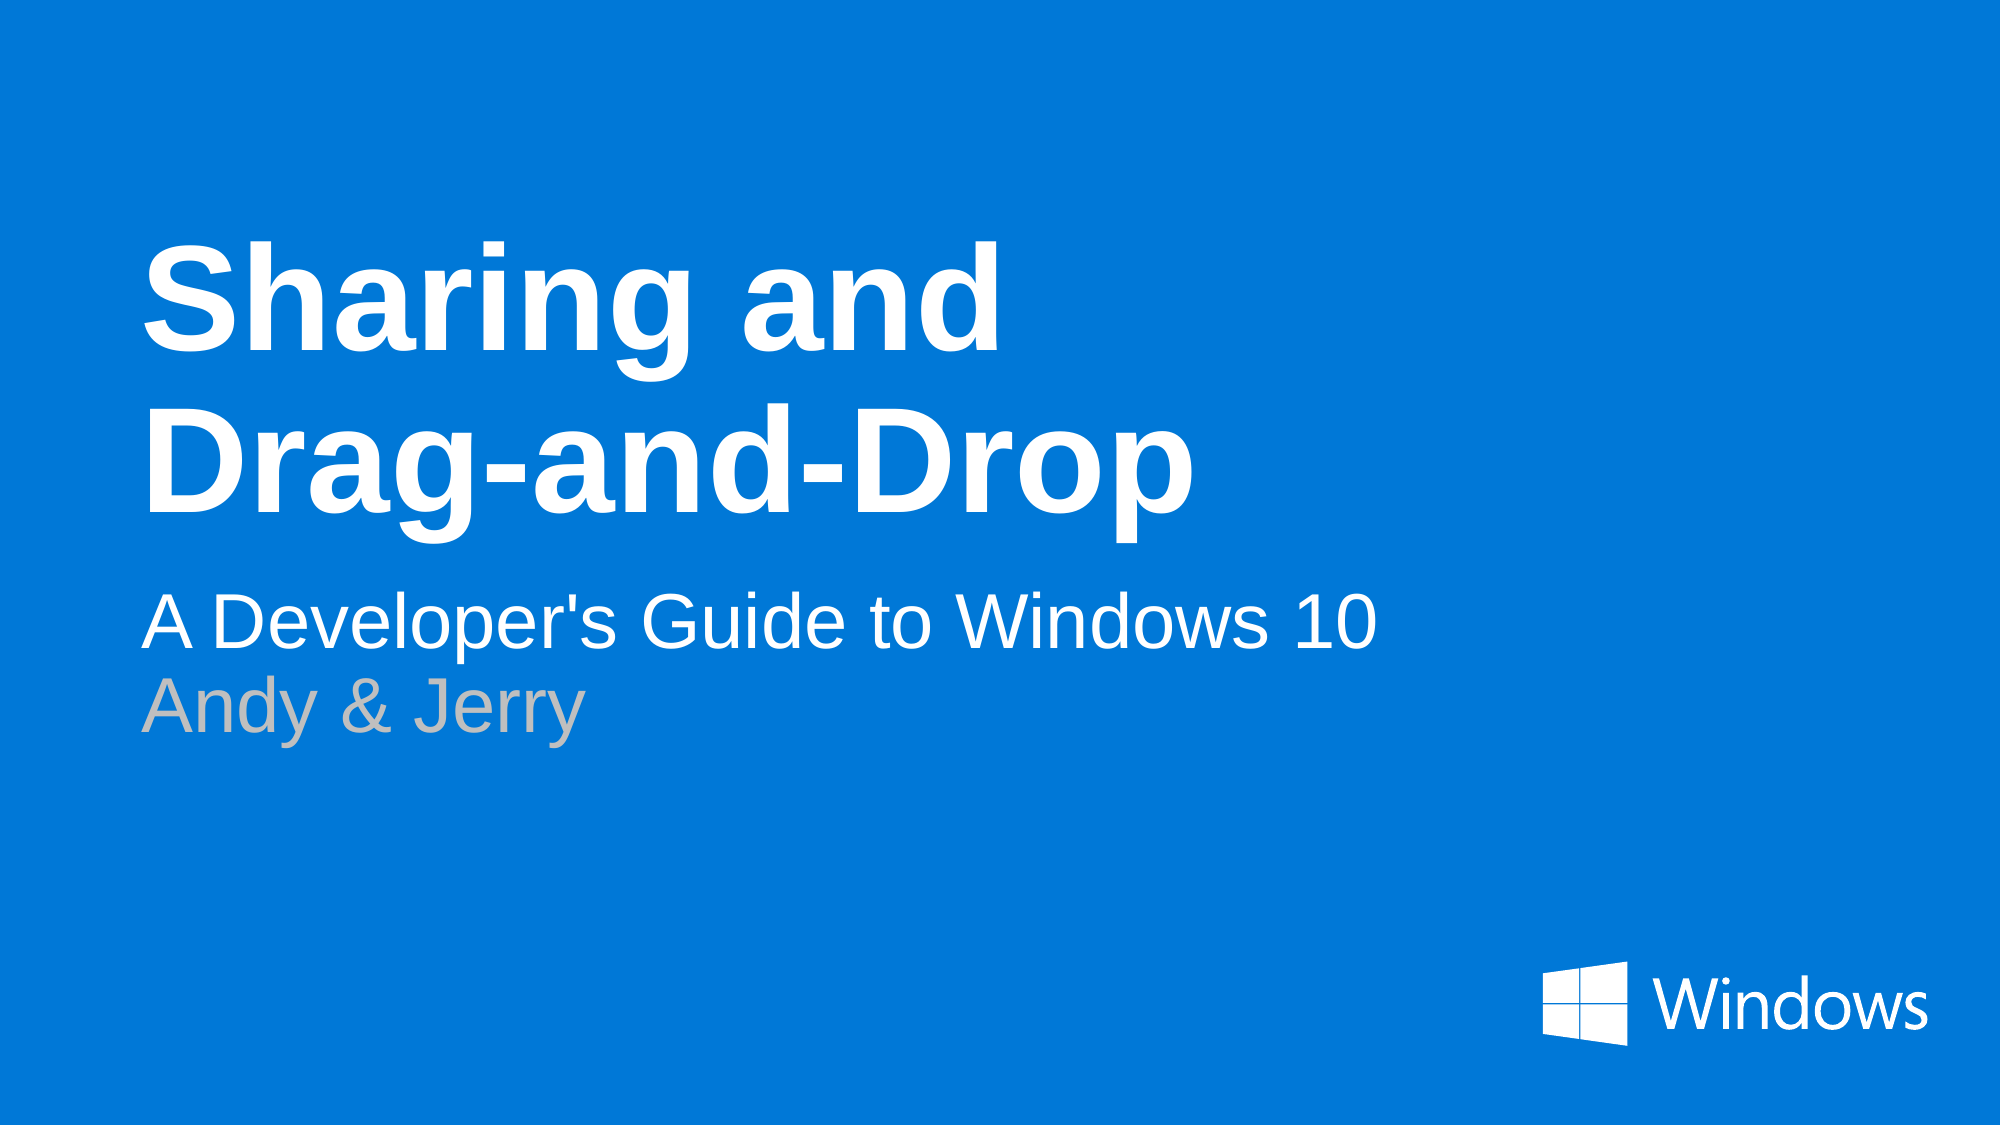

# Sharing and Drag-and-Drop
A Developer's Guide to Windows 10
Andy & Jerry